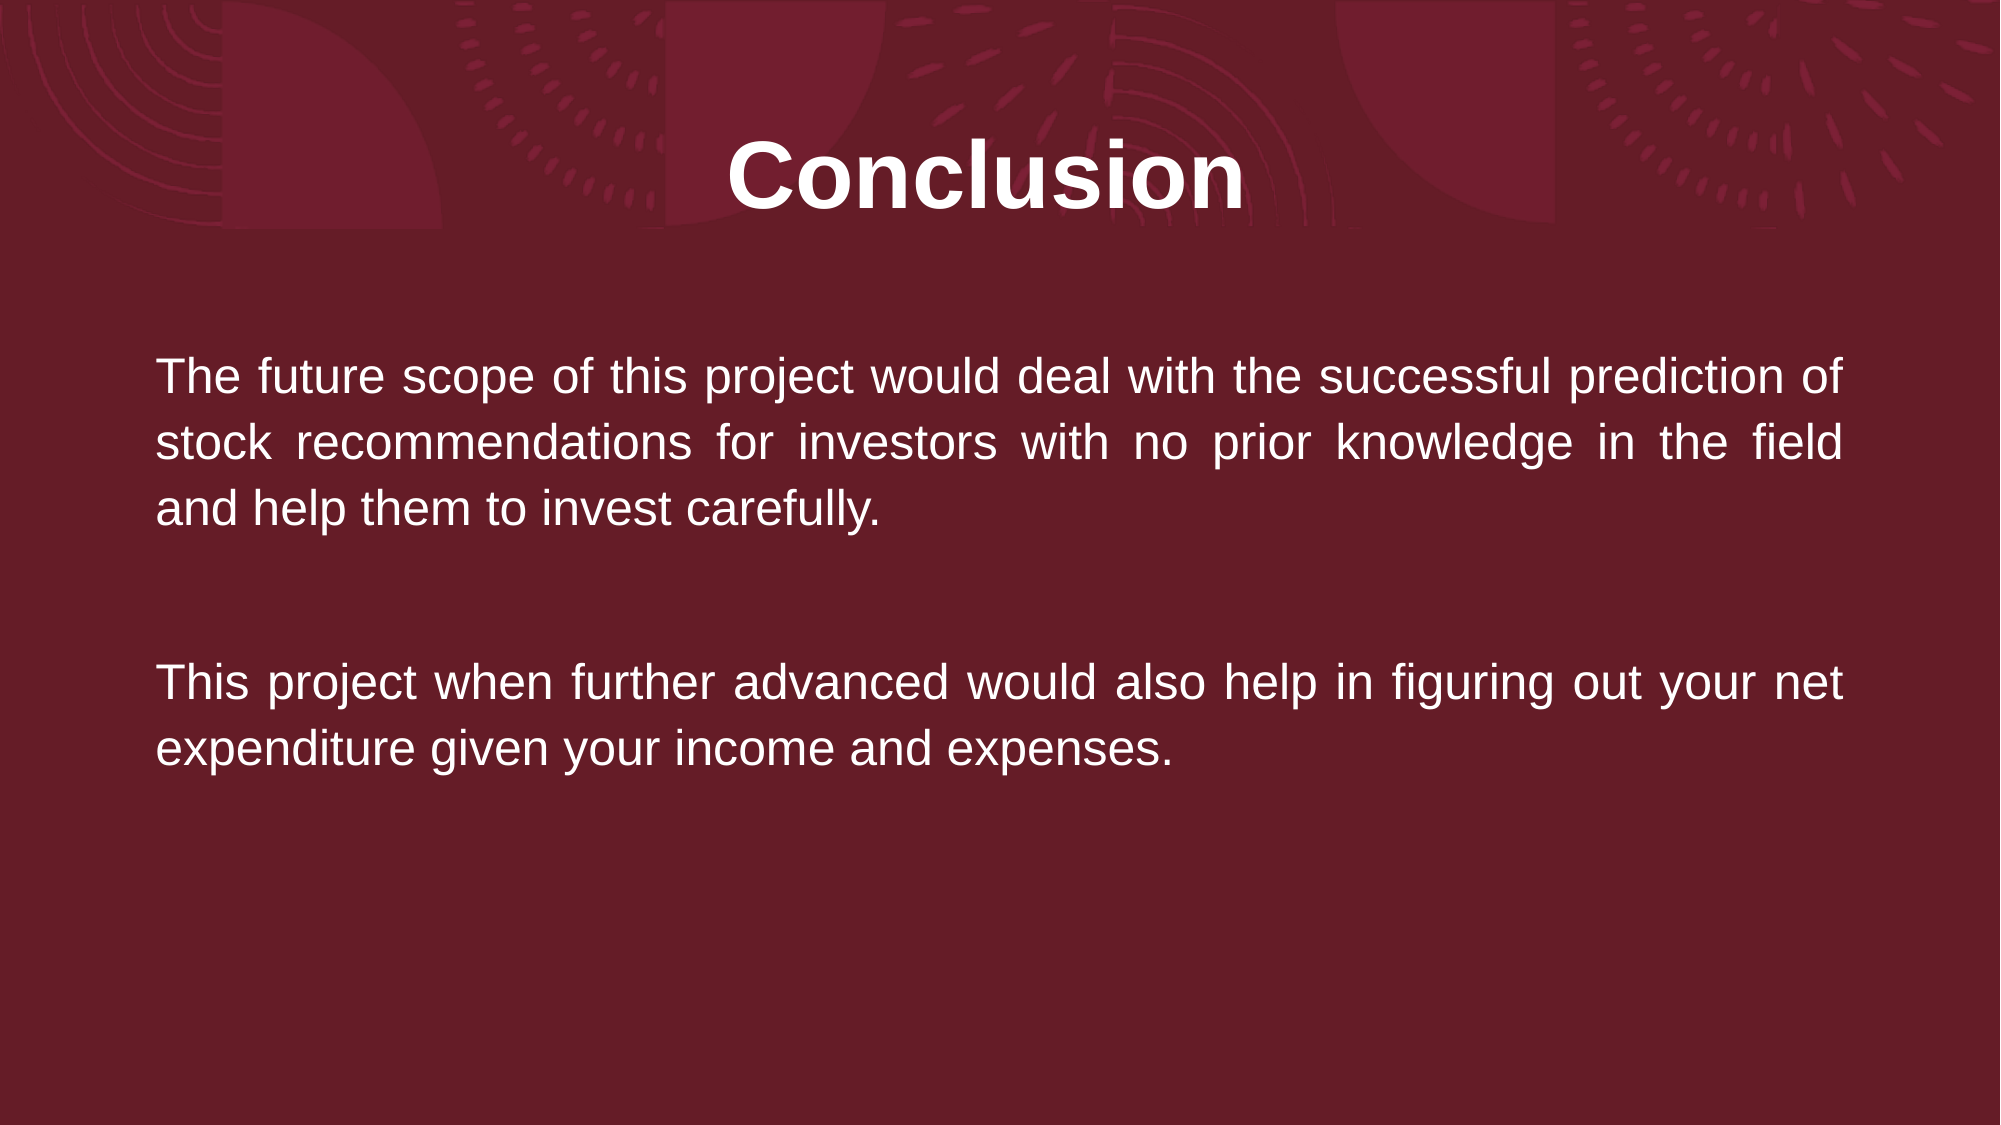

# Conclusion
The future scope of this project would deal with the successful prediction of stock recommendations for investors with no prior knowledge in the field and help them to invest carefully.

This project when further advanced would also help in figuring out your net expenditure given your income and expenses.